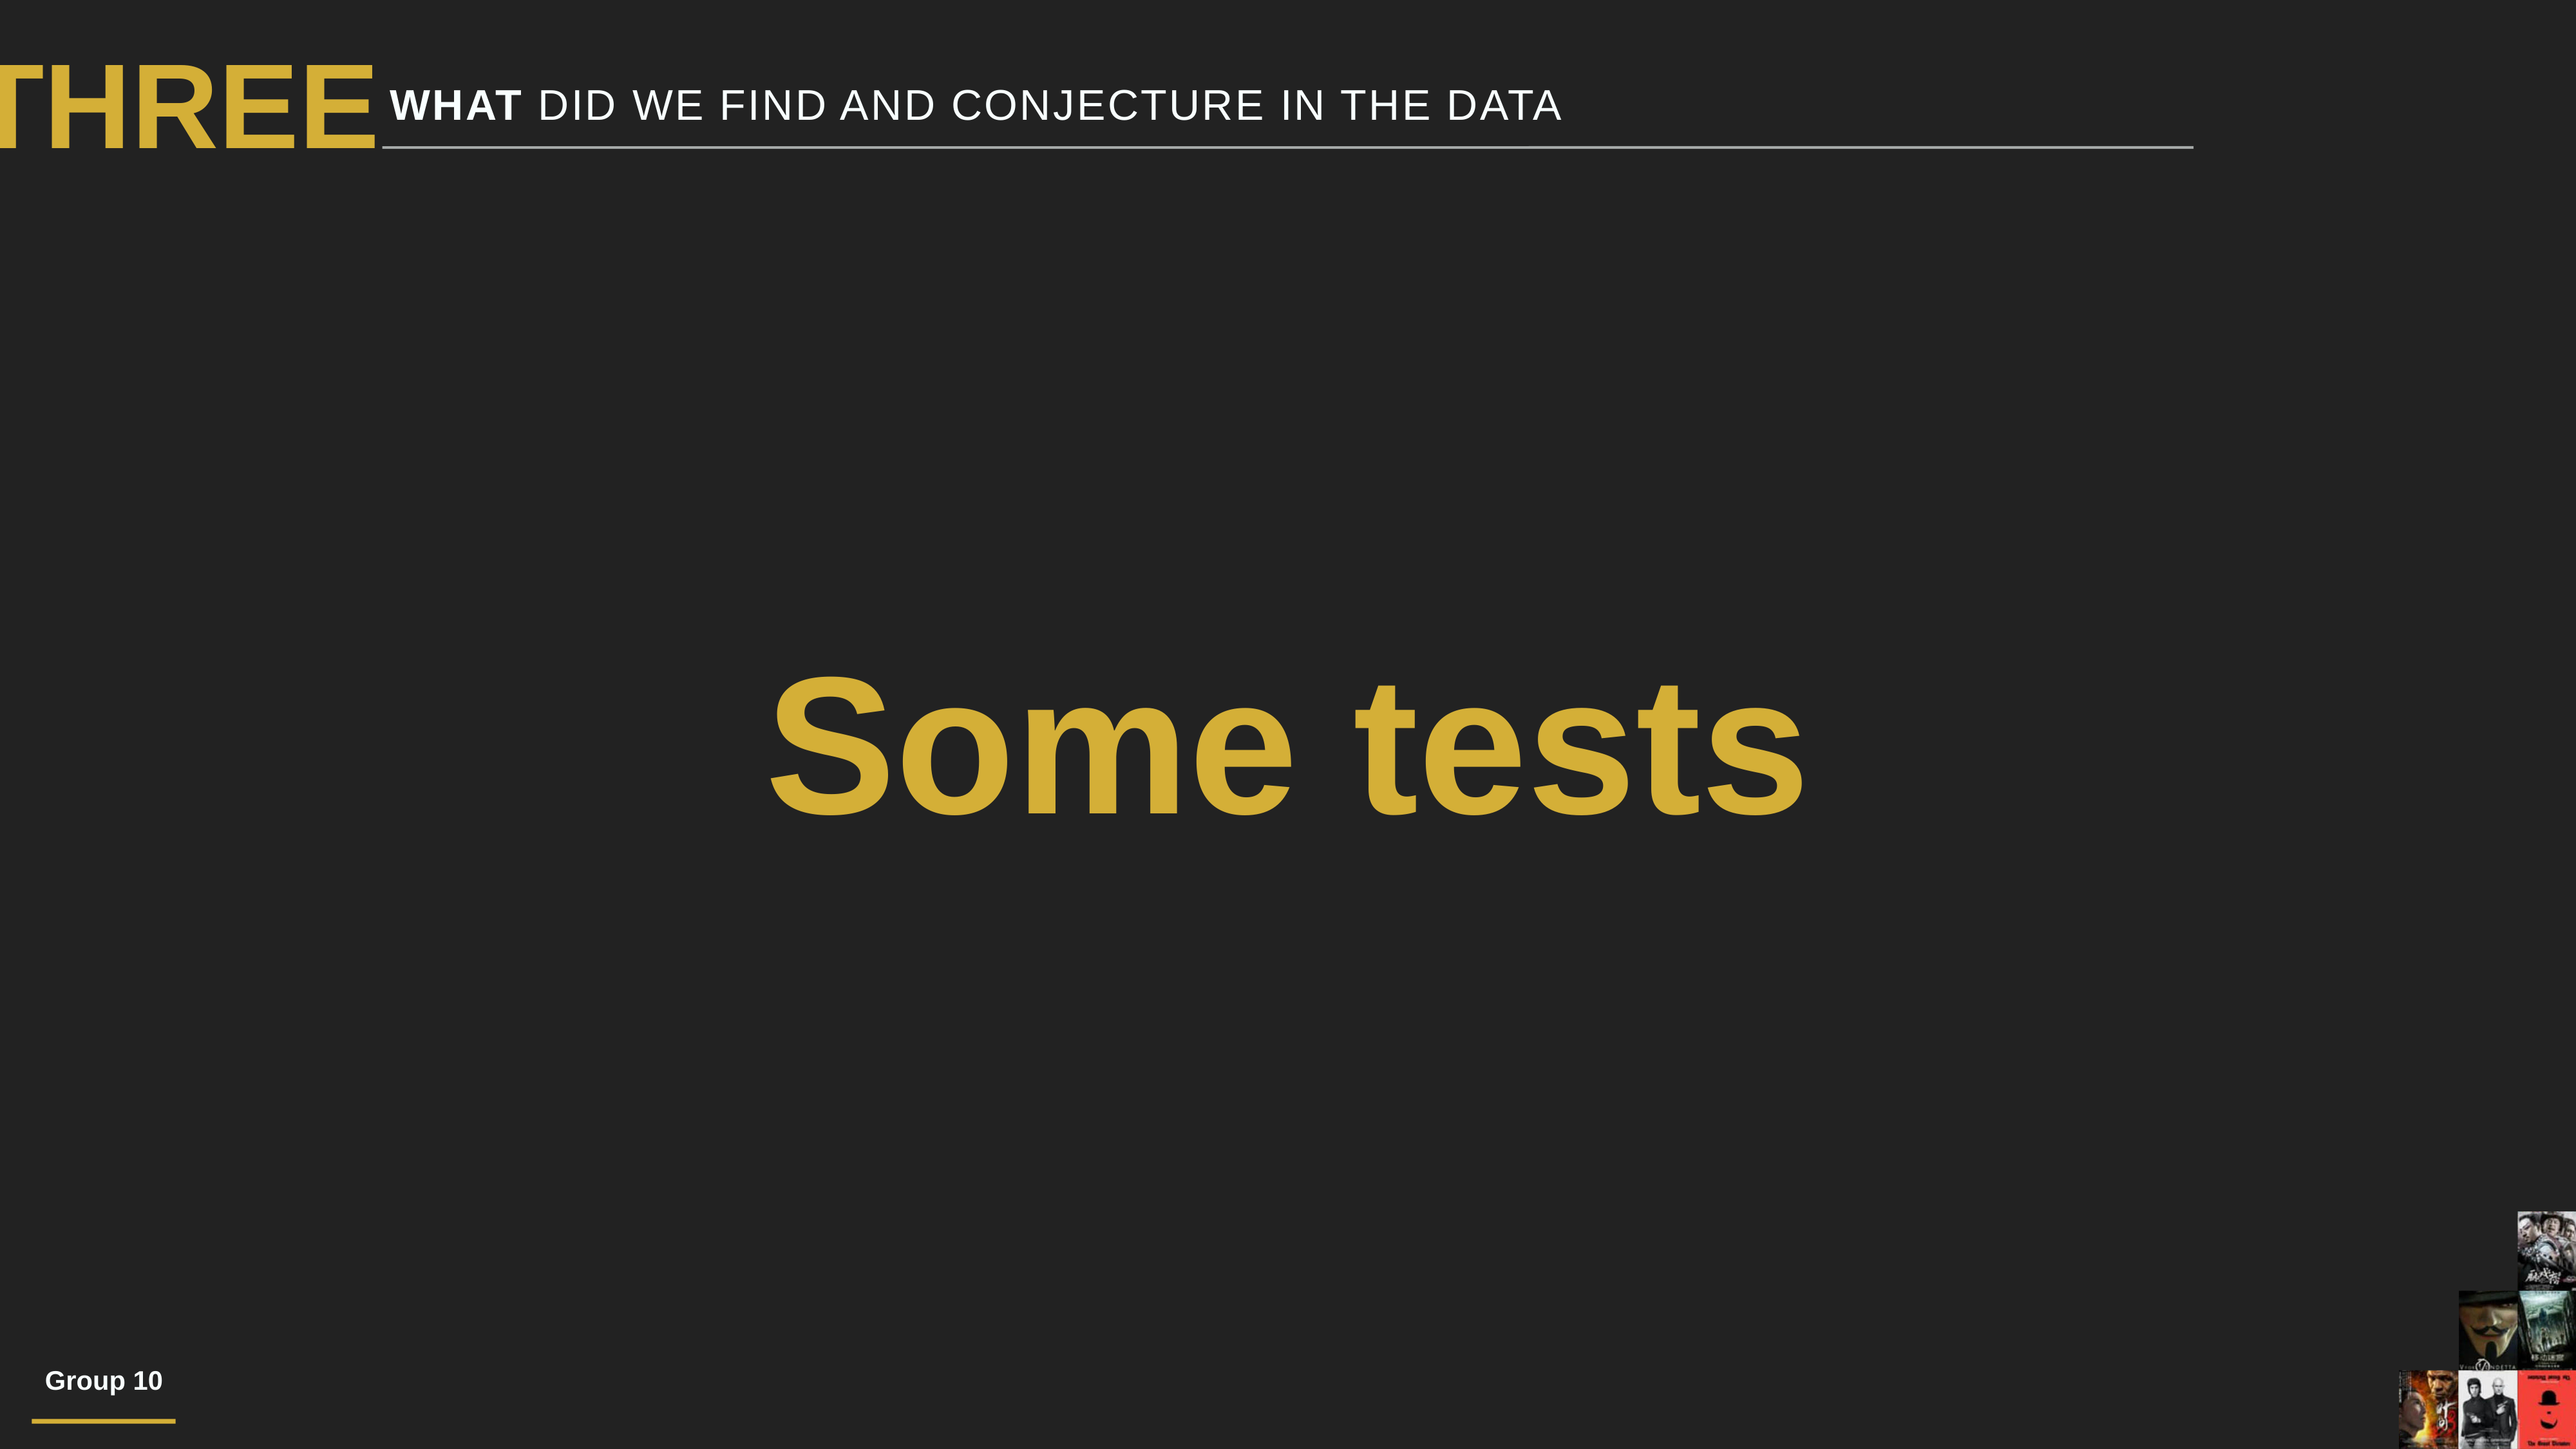

three
What did we find and conjecture in the data
Some tests